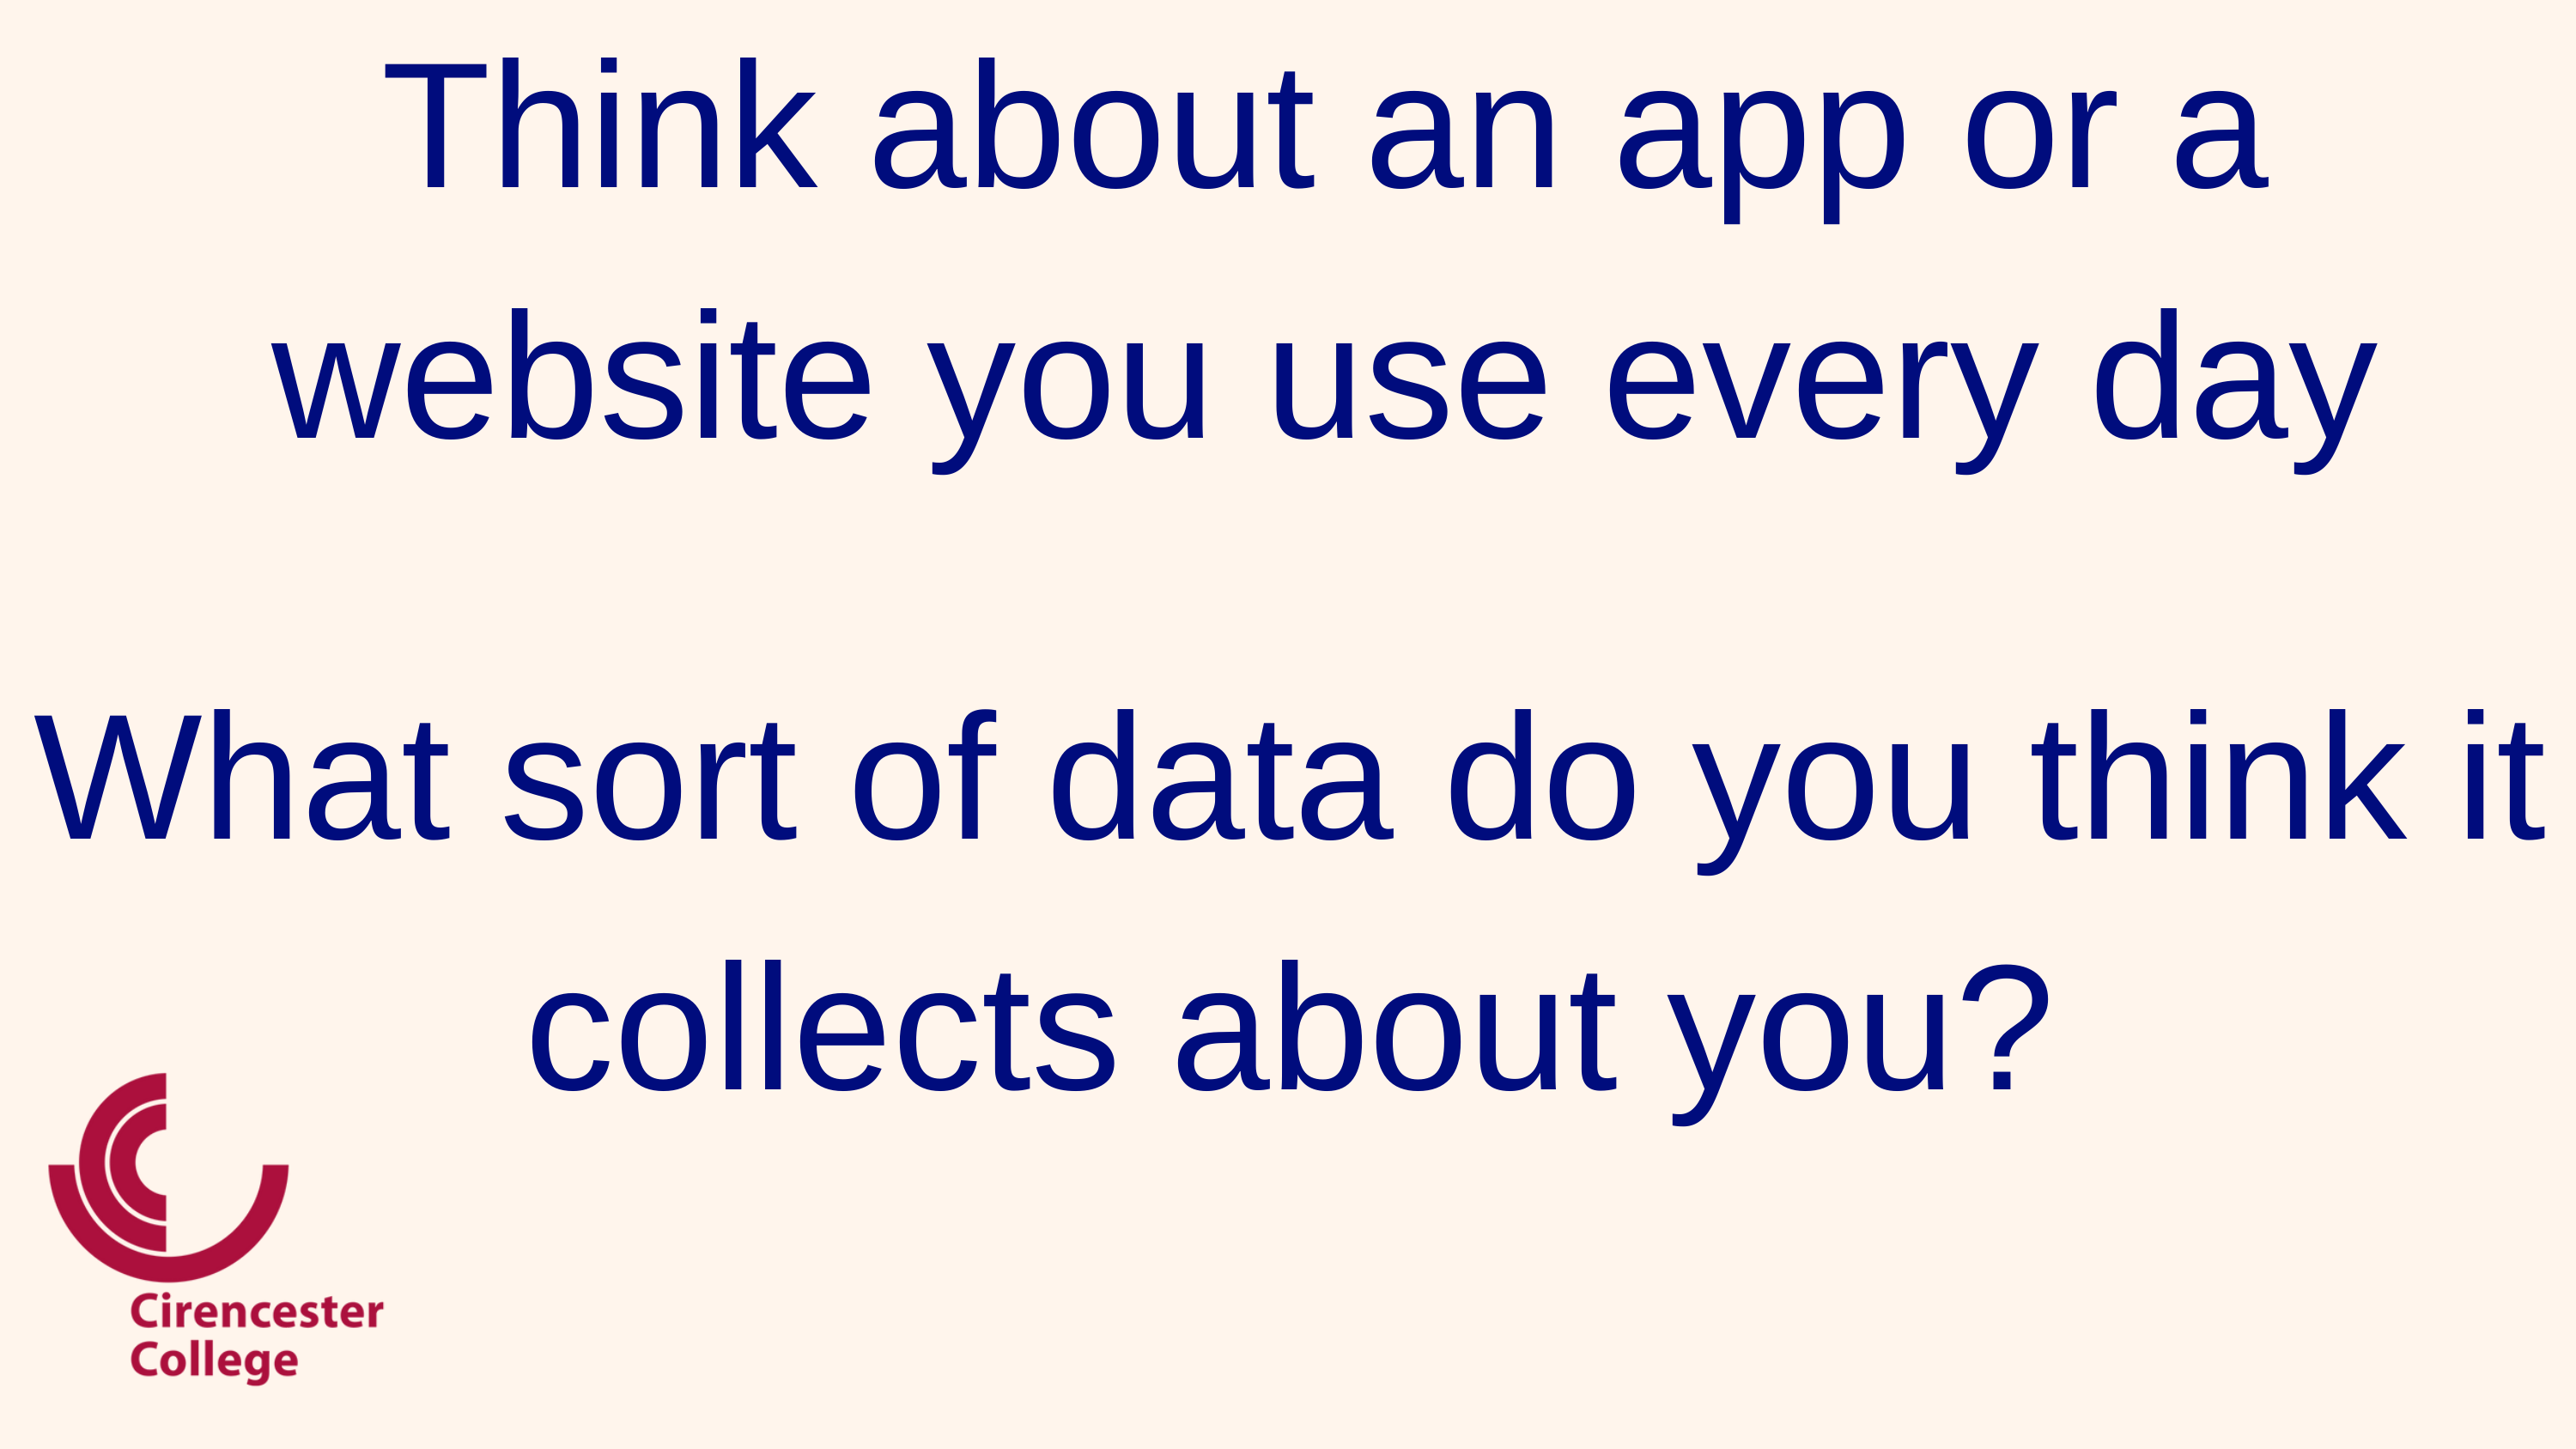

Think about an app or a website you use every day
What sort of data do you think it collects about you?